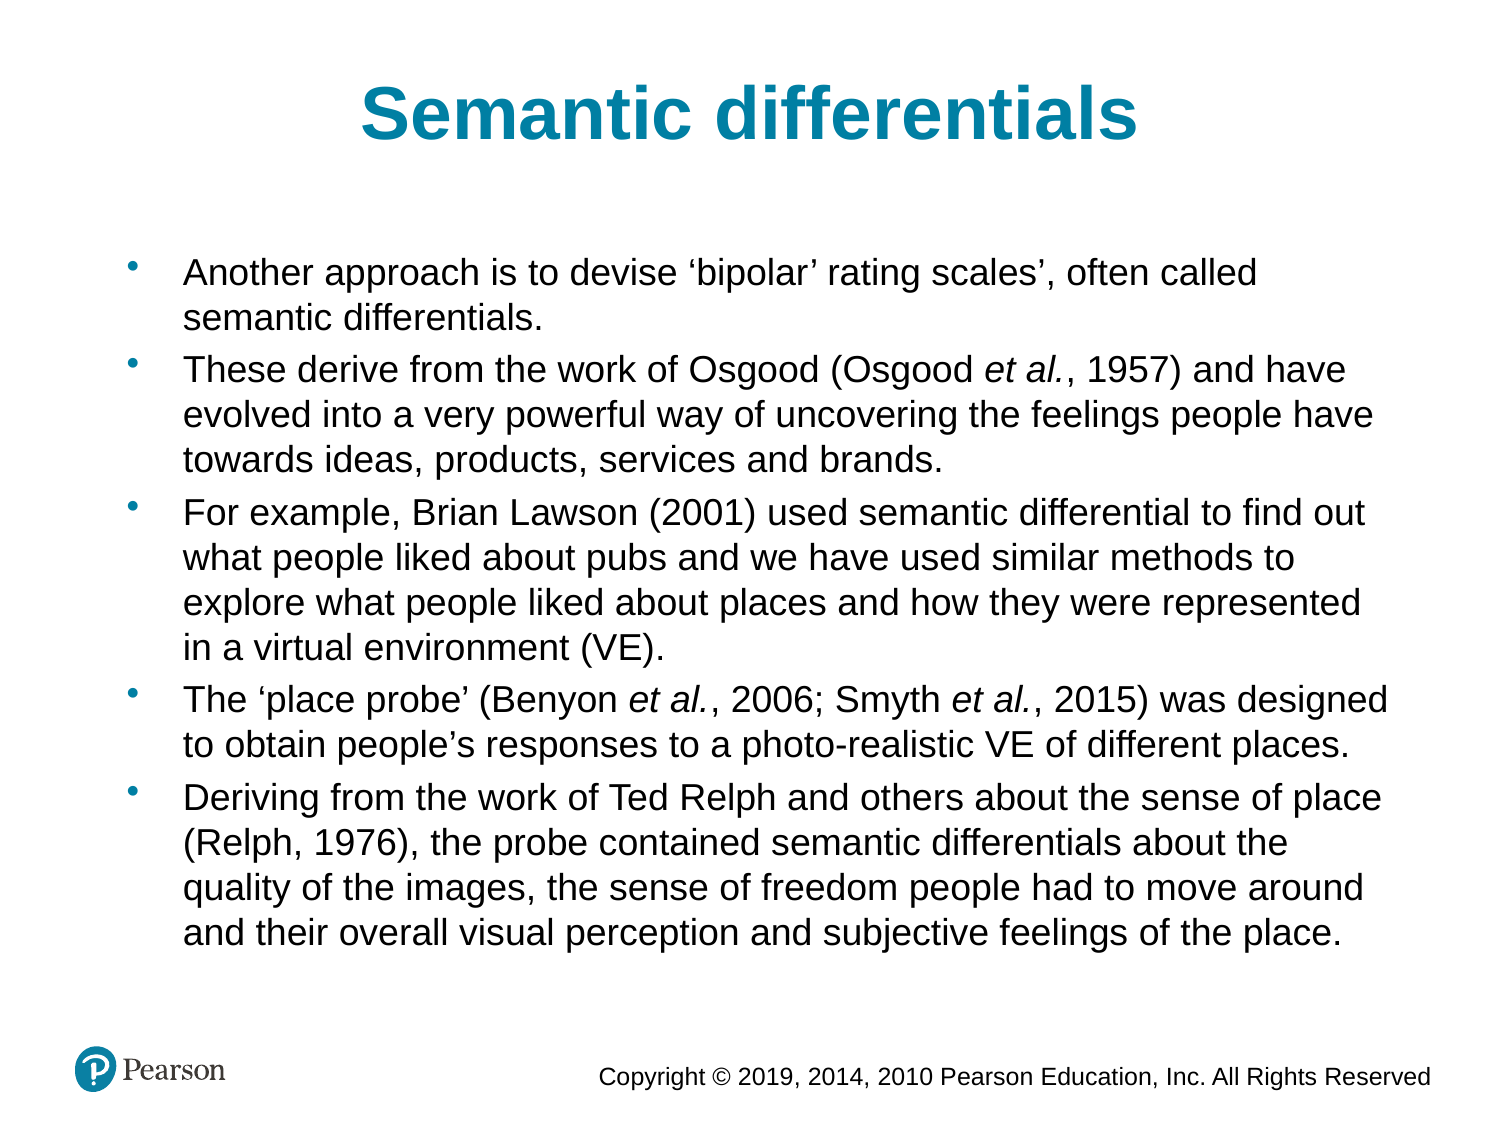

Semantic differentials
Another approach is to devise ‘bipolar’ rating scales’, often called semantic differentials.
These derive from the work of Osgood (Osgood et al., 1957) and have evolved into a very powerful way of uncovering the feelings people have towards ideas, products, services and brands.
For example, Brian Lawson (2001) used semantic differential to find out what people liked about pubs and we have used similar methods to explore what people liked about places and how they were represented in a virtual environment (VE).
The ‘place probe’ (Benyon et al., 2006; Smyth et al., 2015) was designed to obtain people’s responses to a photo-realistic VE of different places.
Deriving from the work of Ted Relph and others about the sense of place (Relph, 1976), the probe contained semantic differentials about the quality of the images, the sense of freedom people had to move around and their overall visual perception and subjective feelings of the place.